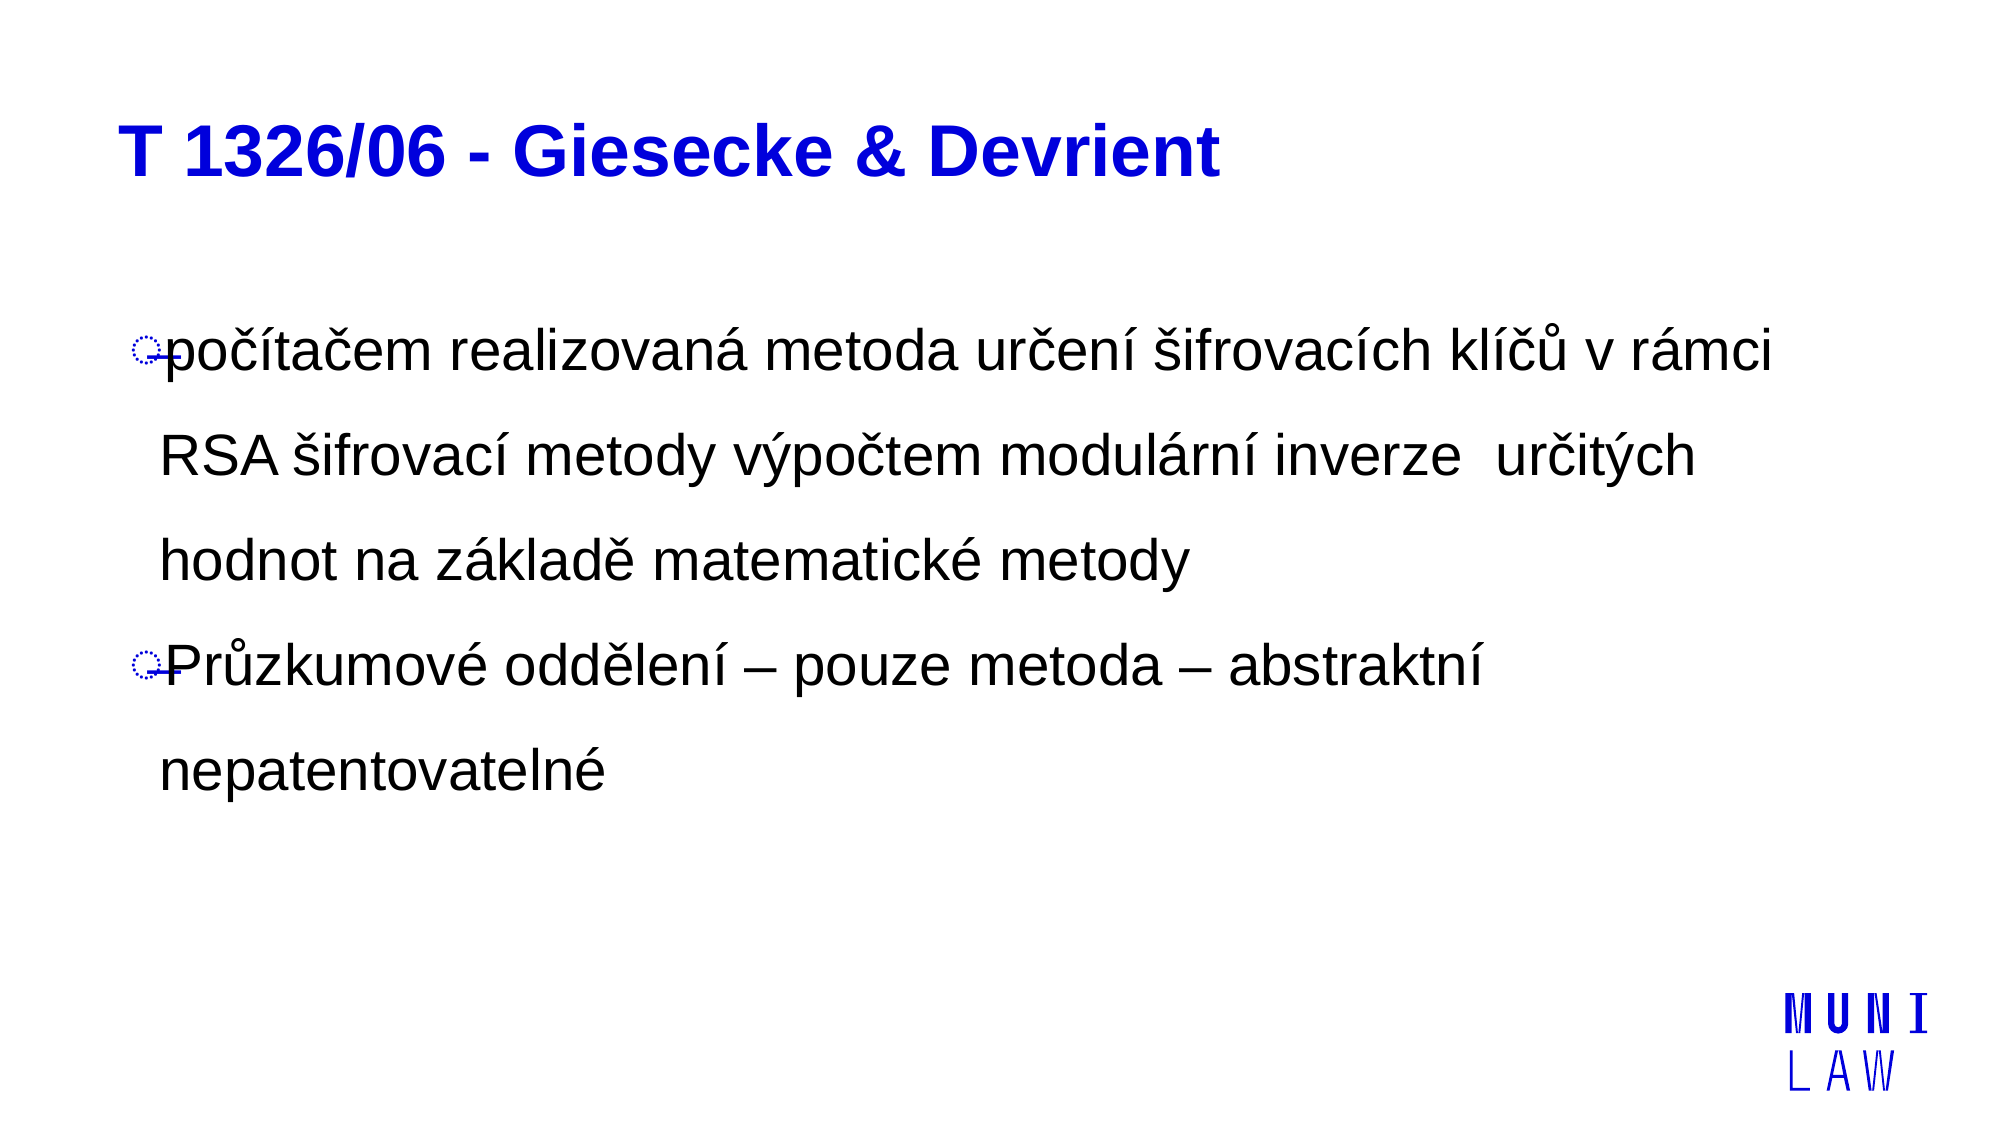

# T 1326/06 - Giesecke & Devrient
počítačem realizovaná metoda určení šifrovacích klíčů v rámci RSA šifrovací metody výpočtem modulární inverze  určitých hodnot na základě matematické metody
Průzkumové oddělení – pouze metoda – abstraktní nepatentovatelné